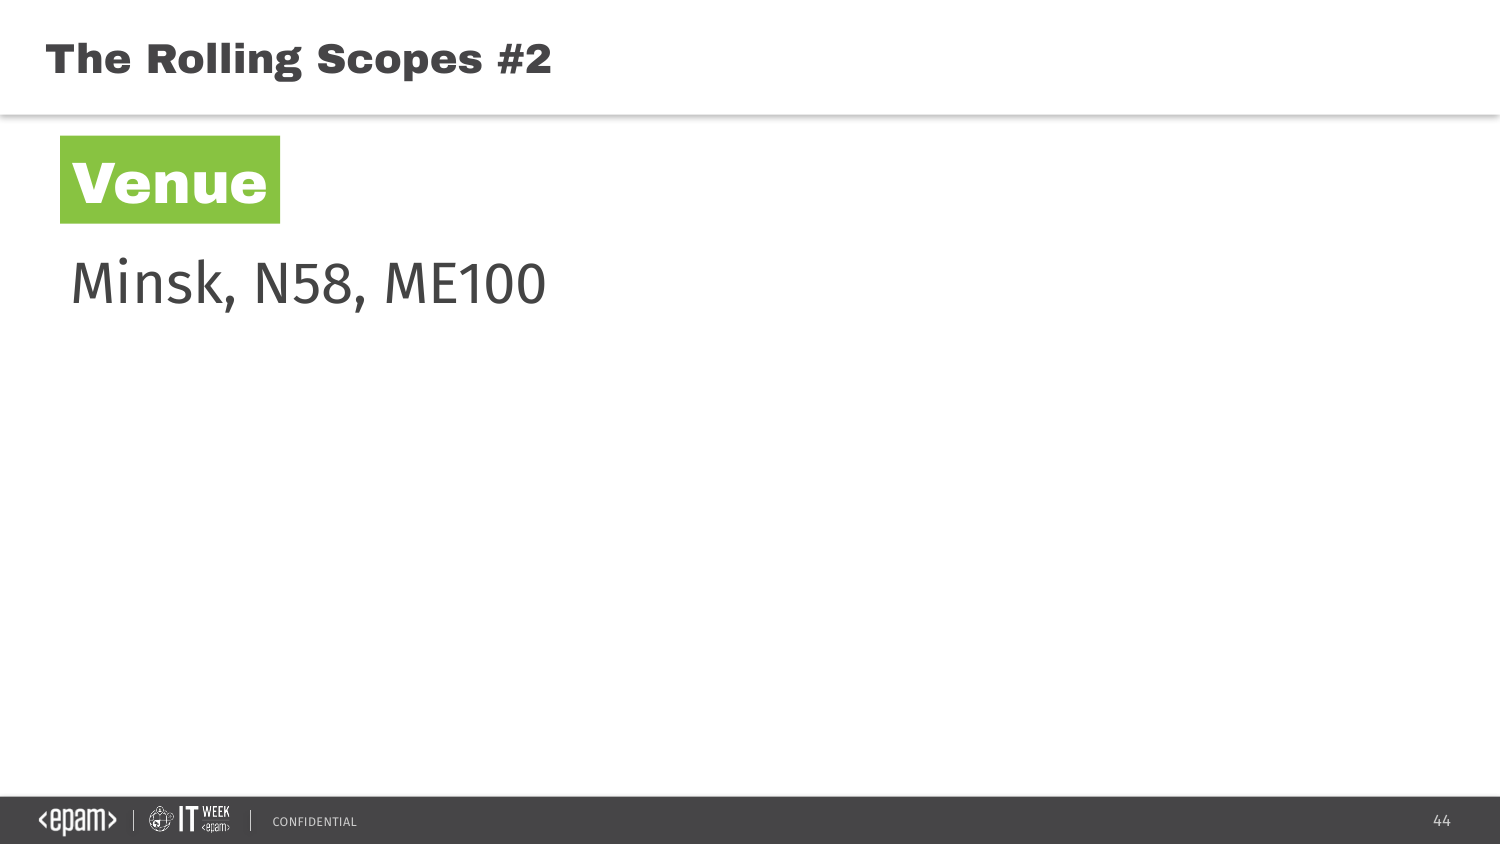

The Rolling Scopes #2
Venue
Minsk, N58, ME100